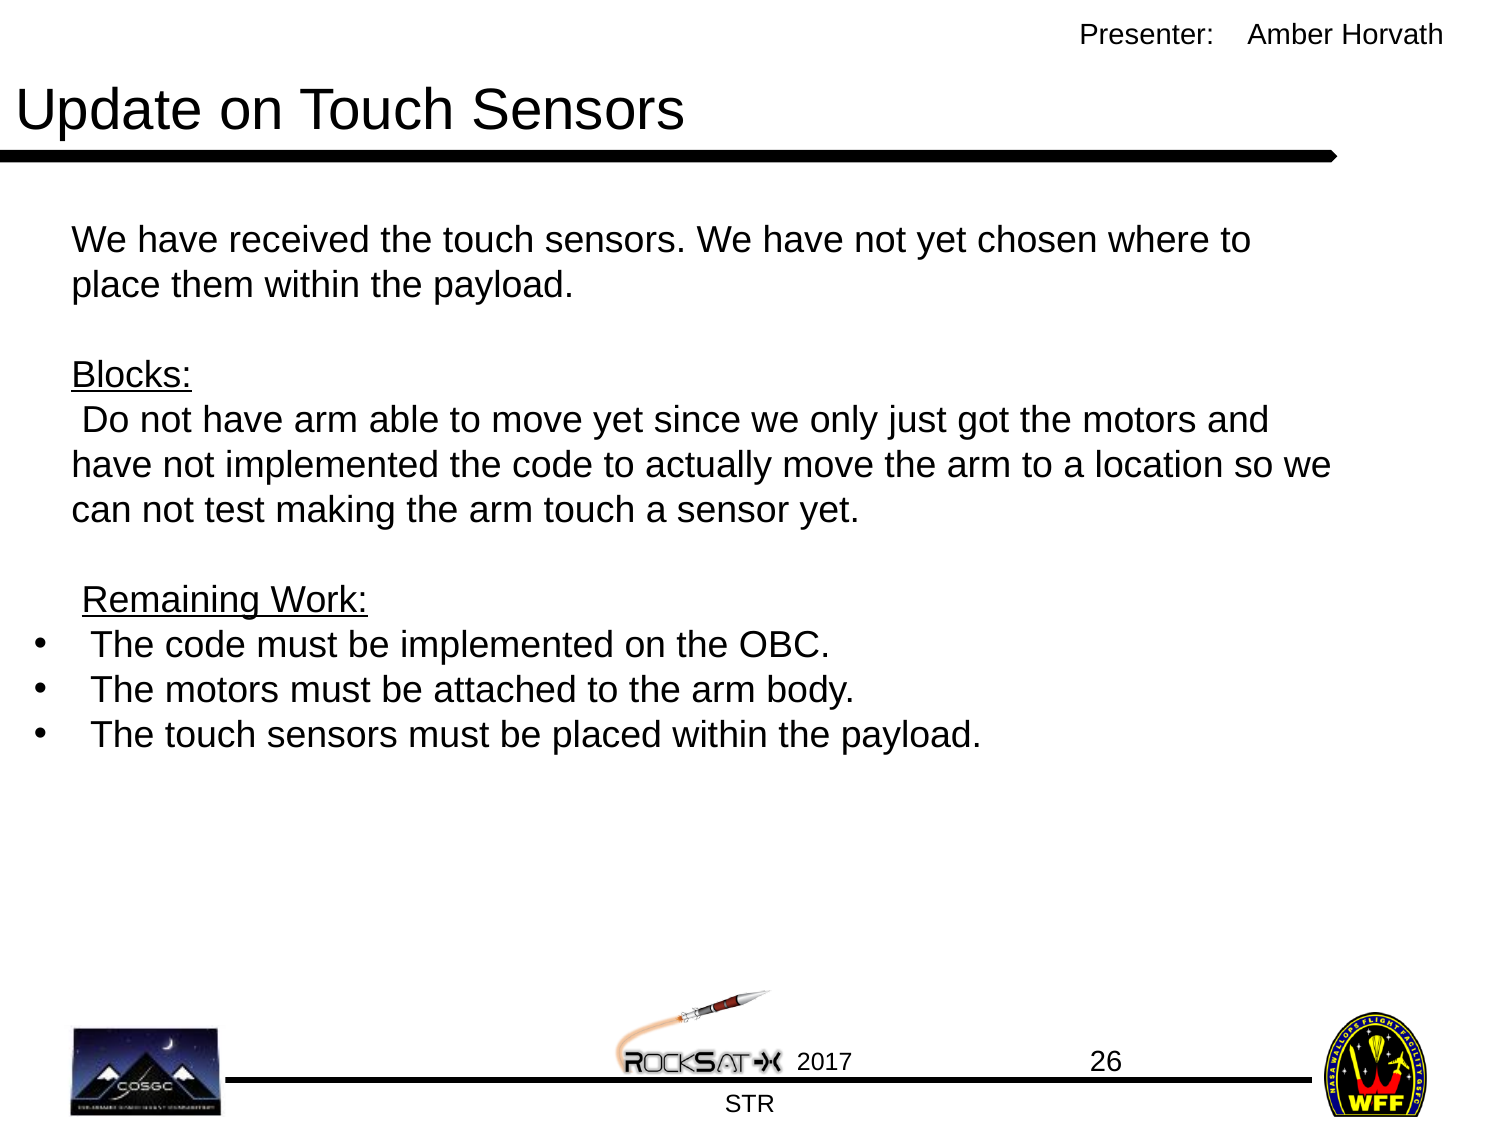

Amber Horvath
# Update on Touch Sensors
We have received the touch sensors. We have not yet chosen where to place them within the payload.
Blocks:
Do not have arm able to move yet since we only just got the motors and have not implemented the code to actually move the arm to a location so we can not test making the arm touch a sensor yet.

Remaining Work:
The code must be implemented on the OBC.
The motors must be attached to the arm body.
The touch sensors must be placed within the payload.
26